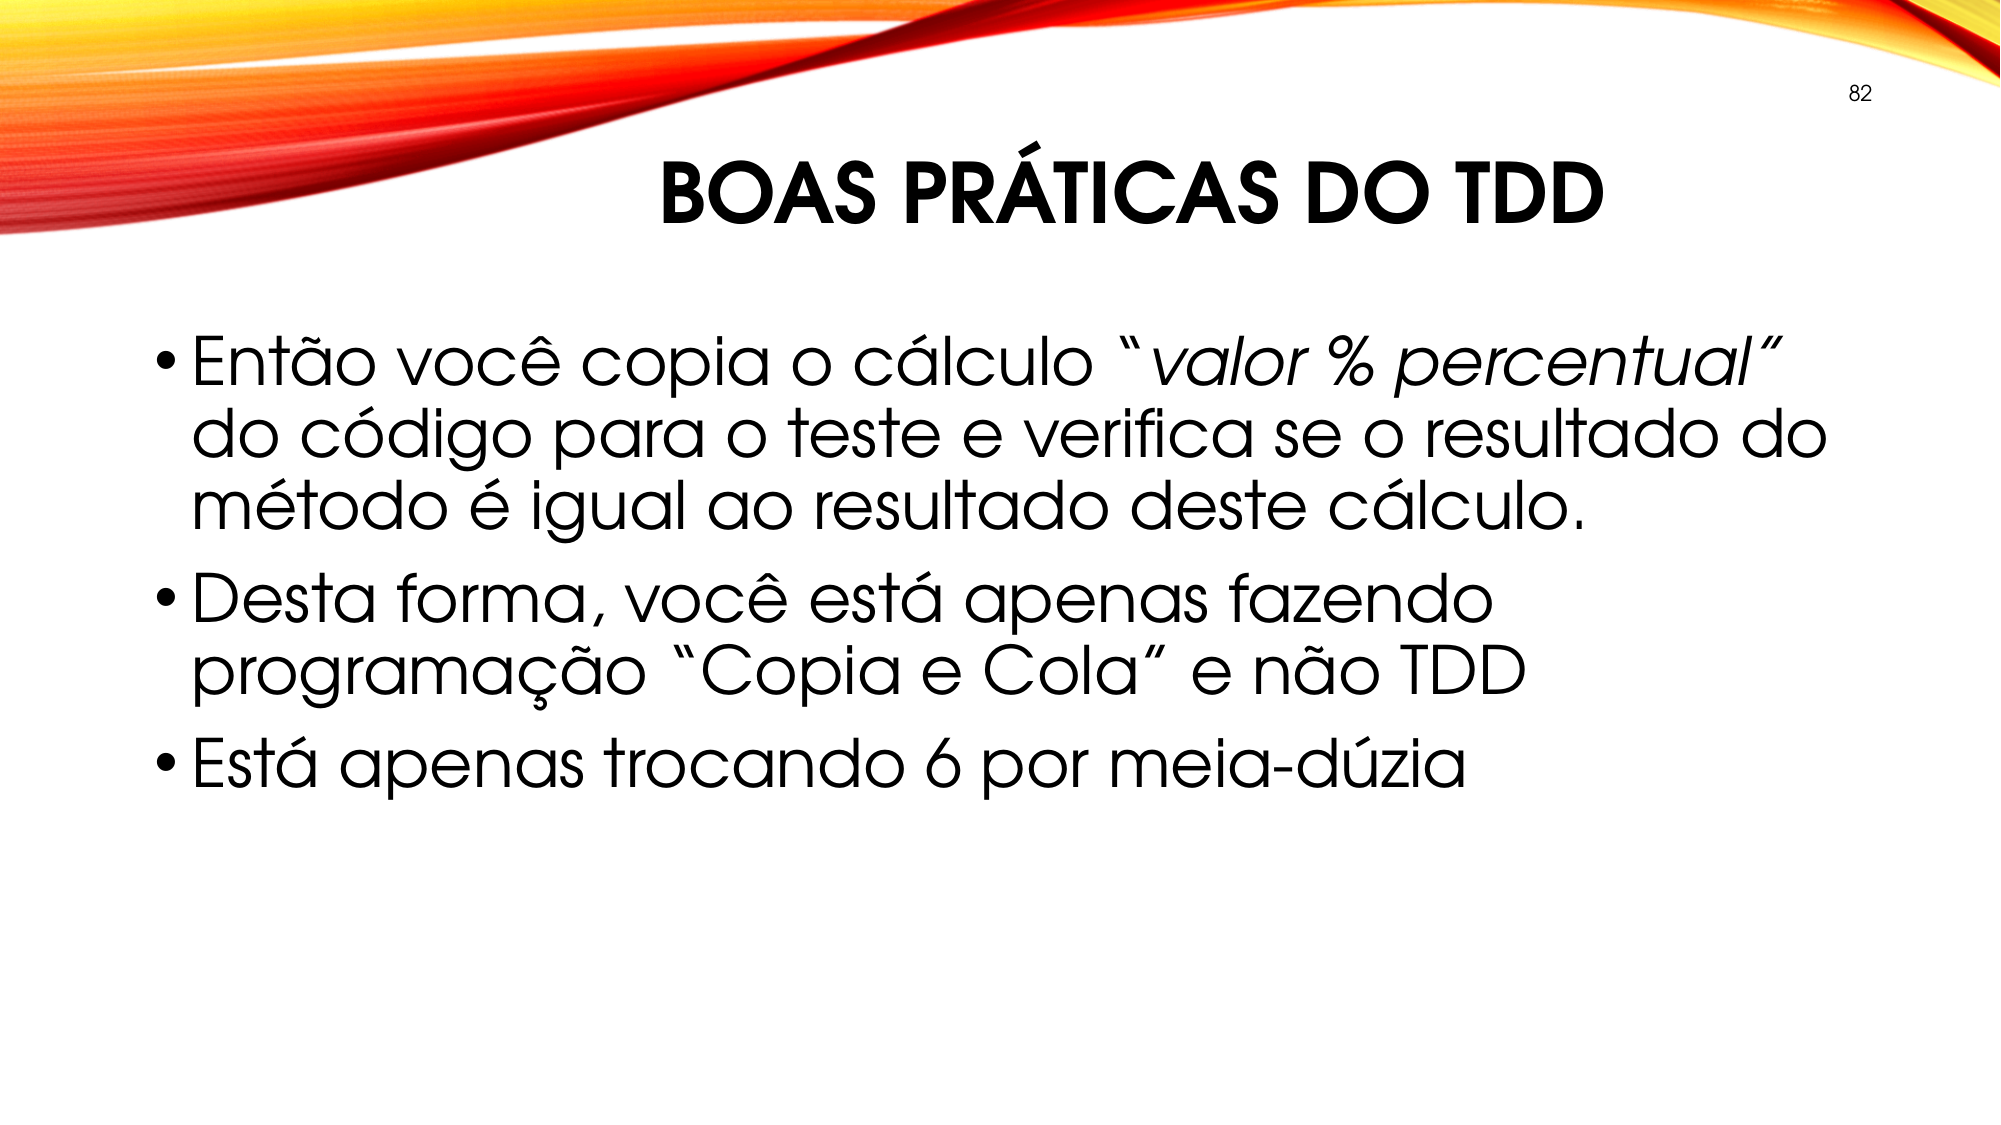

82
# Boas práticas do tdd
Então você copia o cálculo “valor % percentual” do código para o teste e verifica se o resultado do método é igual ao resultado deste cálculo.
Desta forma, você está apenas fazendo programação “Copia e Cola” e não TDD
Está apenas trocando 6 por meia-dúzia